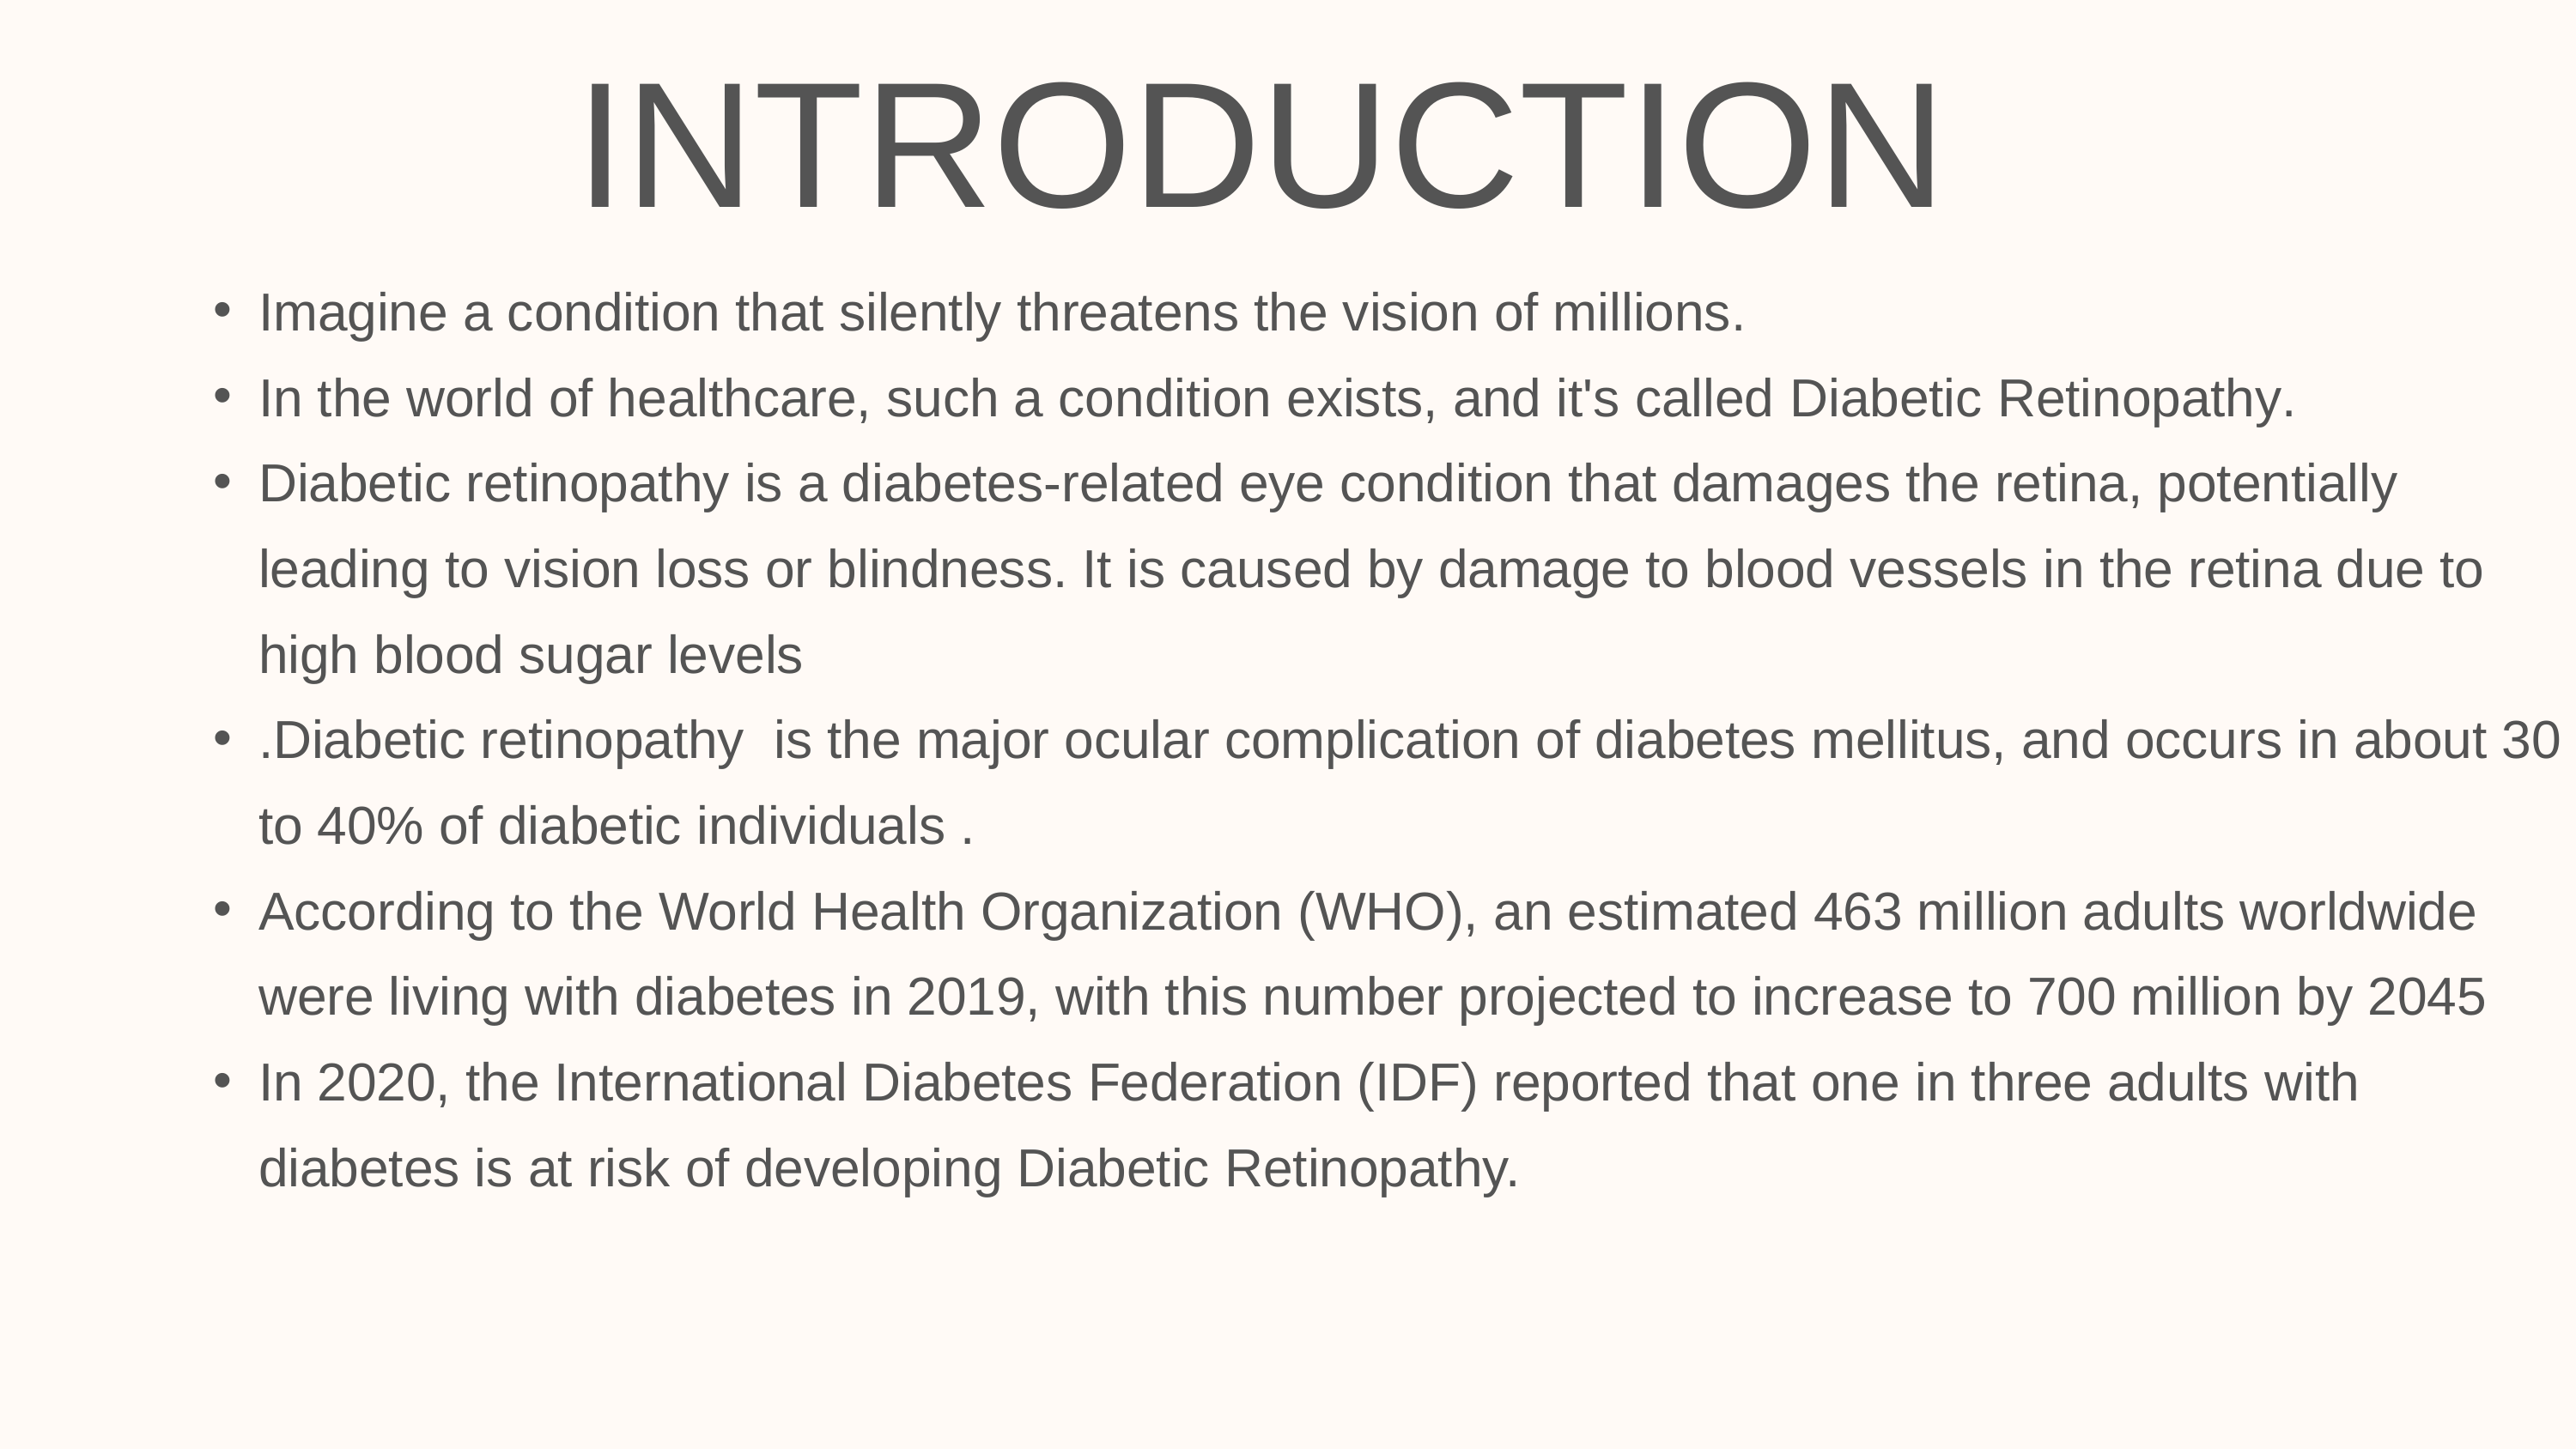

INTRODUCTION
Imagine a condition that silently threatens the vision of millions.
In the world of healthcare, such a condition exists, and it's called Diabetic Retinopathy.
Diabetic retinopathy is a diabetes-related eye condition that damages the retina, potentially leading to vision loss or blindness. It is caused by damage to blood vessels in the retina due to high blood sugar levels
.Diabetic retinopathy  is the major ocular complication of diabetes mellitus, and occurs in about 30 to 40% of diabetic individuals .
According to the World Health Organization (WHO), an estimated 463 million adults worldwide were living with diabetes in 2019, with this number projected to increase to 700 million by 2045
In 2020, the International Diabetes Federation (IDF) reported that one in three adults with diabetes is at risk of developing Diabetic Retinopathy.